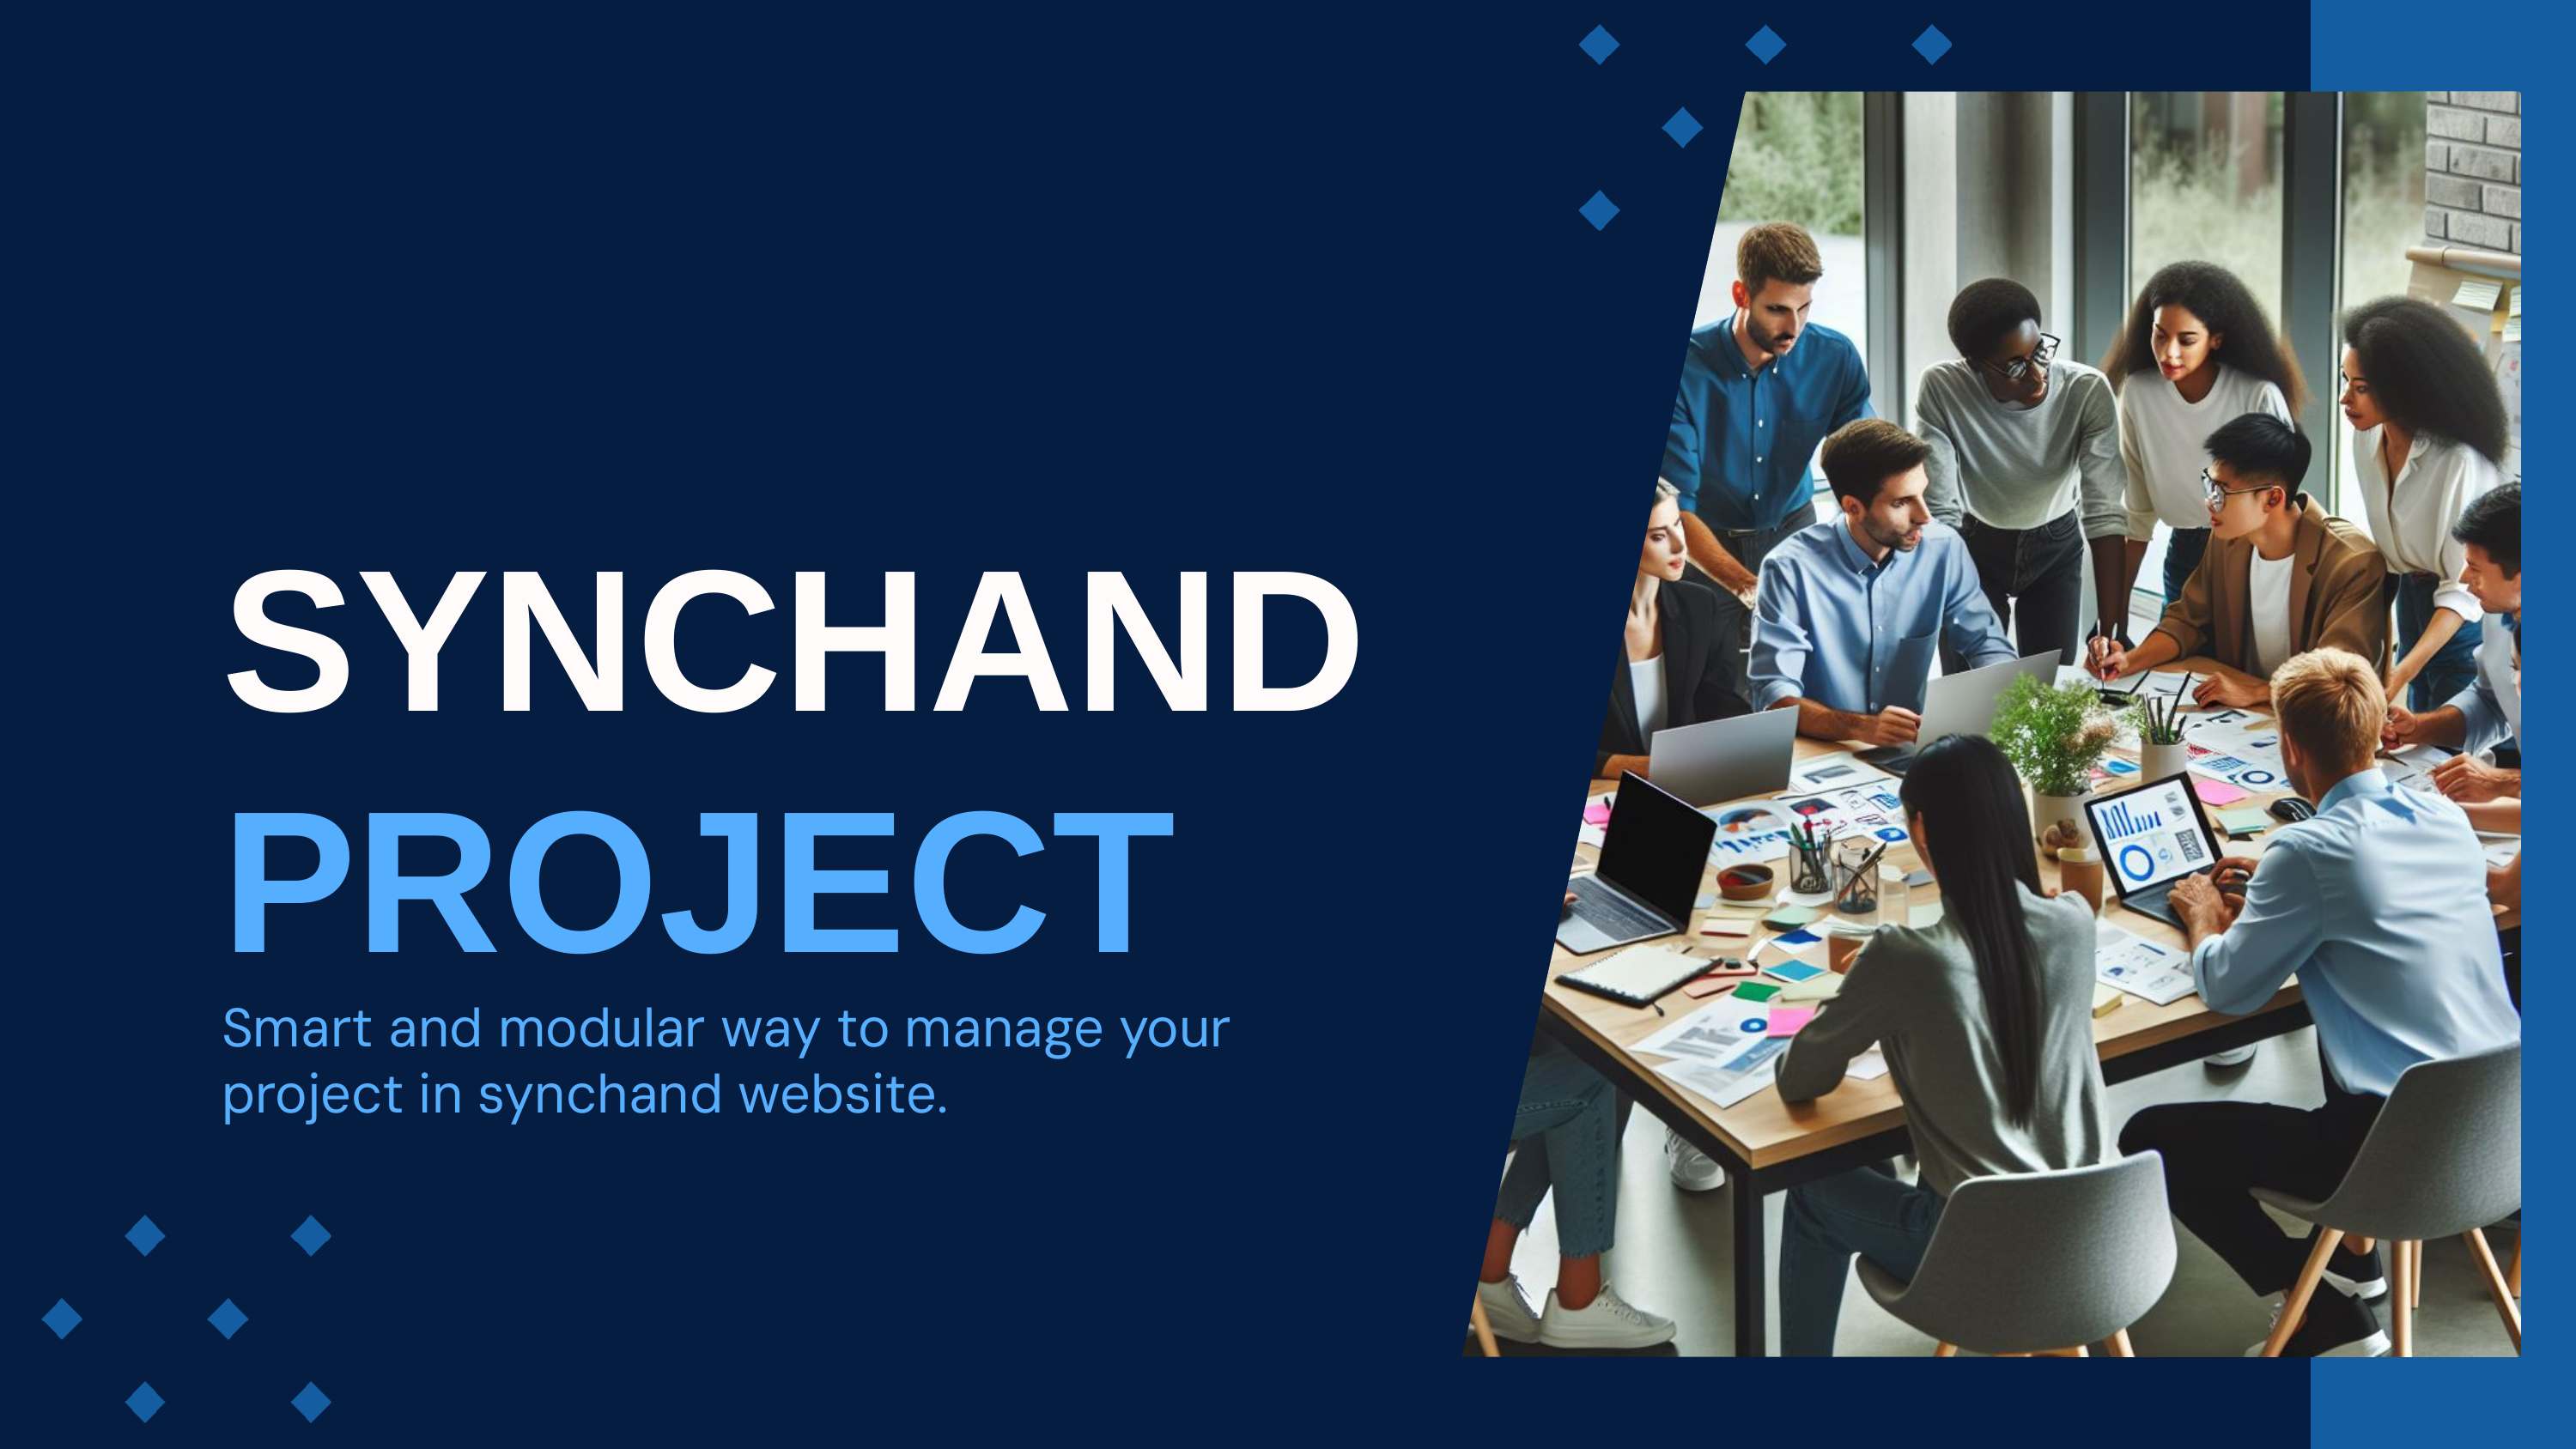

SYNCHAND

PROJECT
Smart and modular way to manage your project in synchand website.